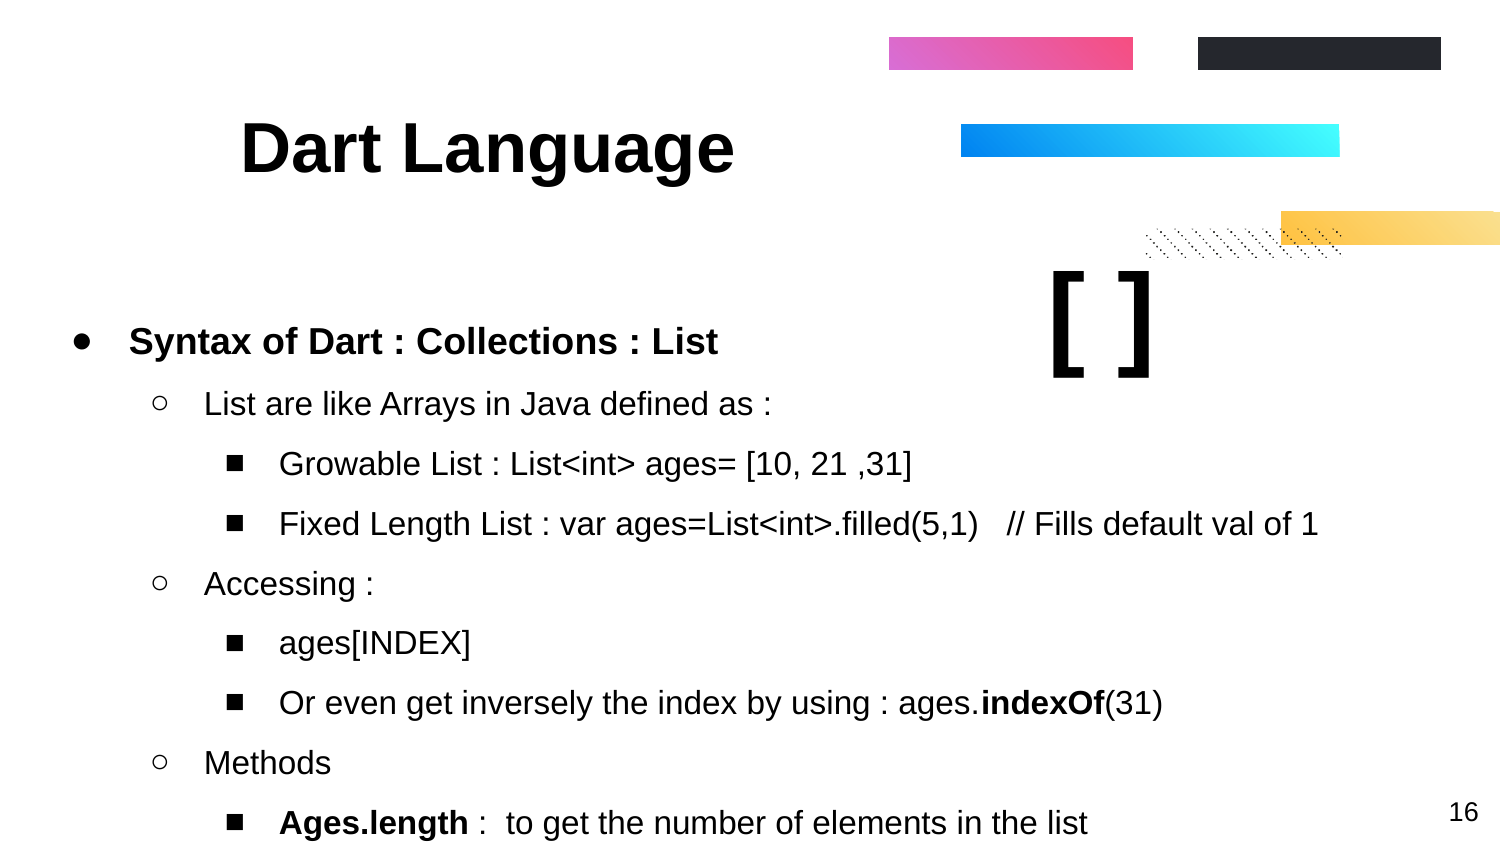

# Dart Language
[ ]
Syntax of Dart : Collections : List
List are like Arrays in Java defined as :
Growable List : List<int> ages= [10, 21 ,31]
Fixed Length List : var ages=List<int>.filled(5,1)   // Fills default val of 1
Accessing :
ages[INDEX]
Or even get inversely the index by using : ages.indexOf(31)
Methods
Ages.length :  to get the number of elements in the list
16